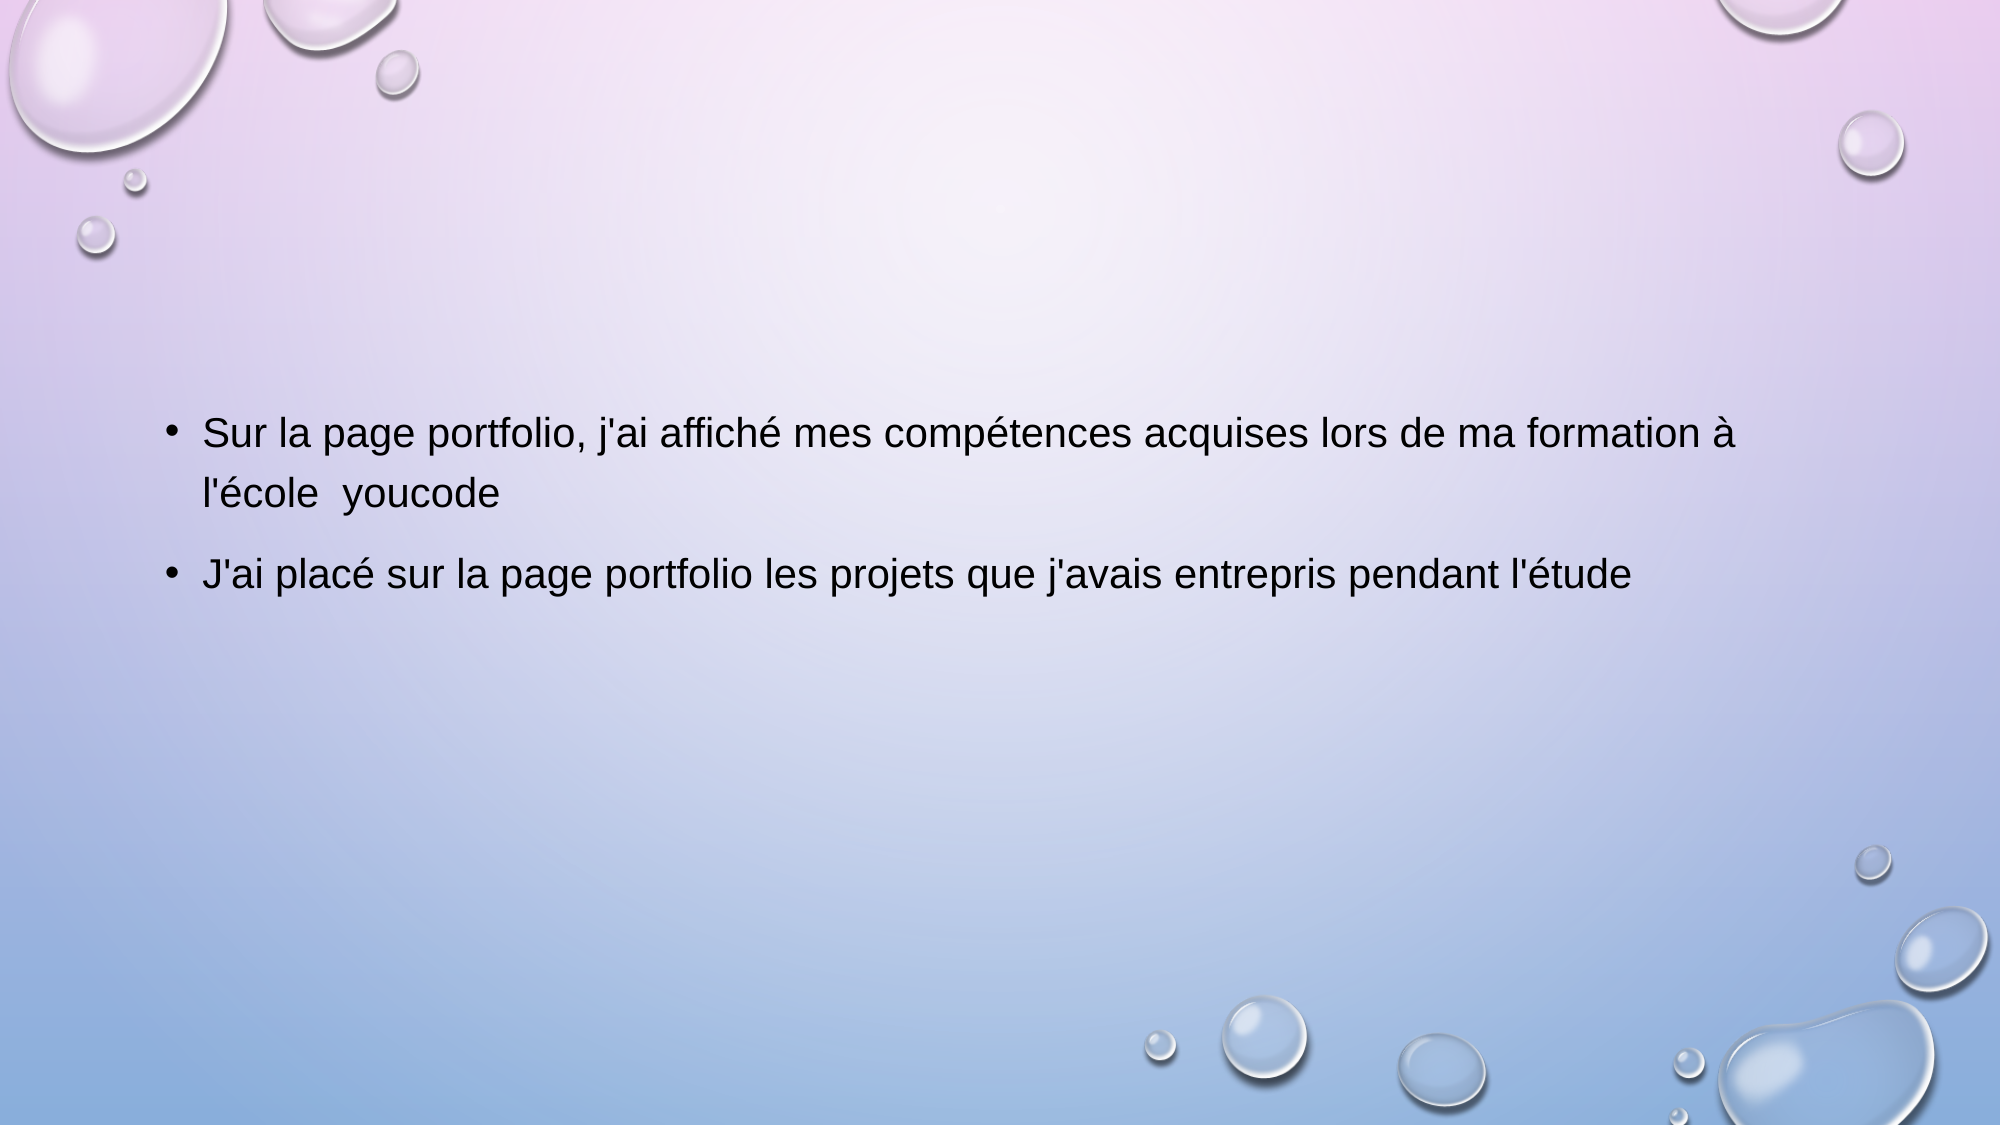

#
Sur la page portfolio, j'ai affiché mes compétences acquises lors de ma formation à l'école  youcode
J'ai placé sur la page portfolio les projets que j'avais entrepris pendant l'étude